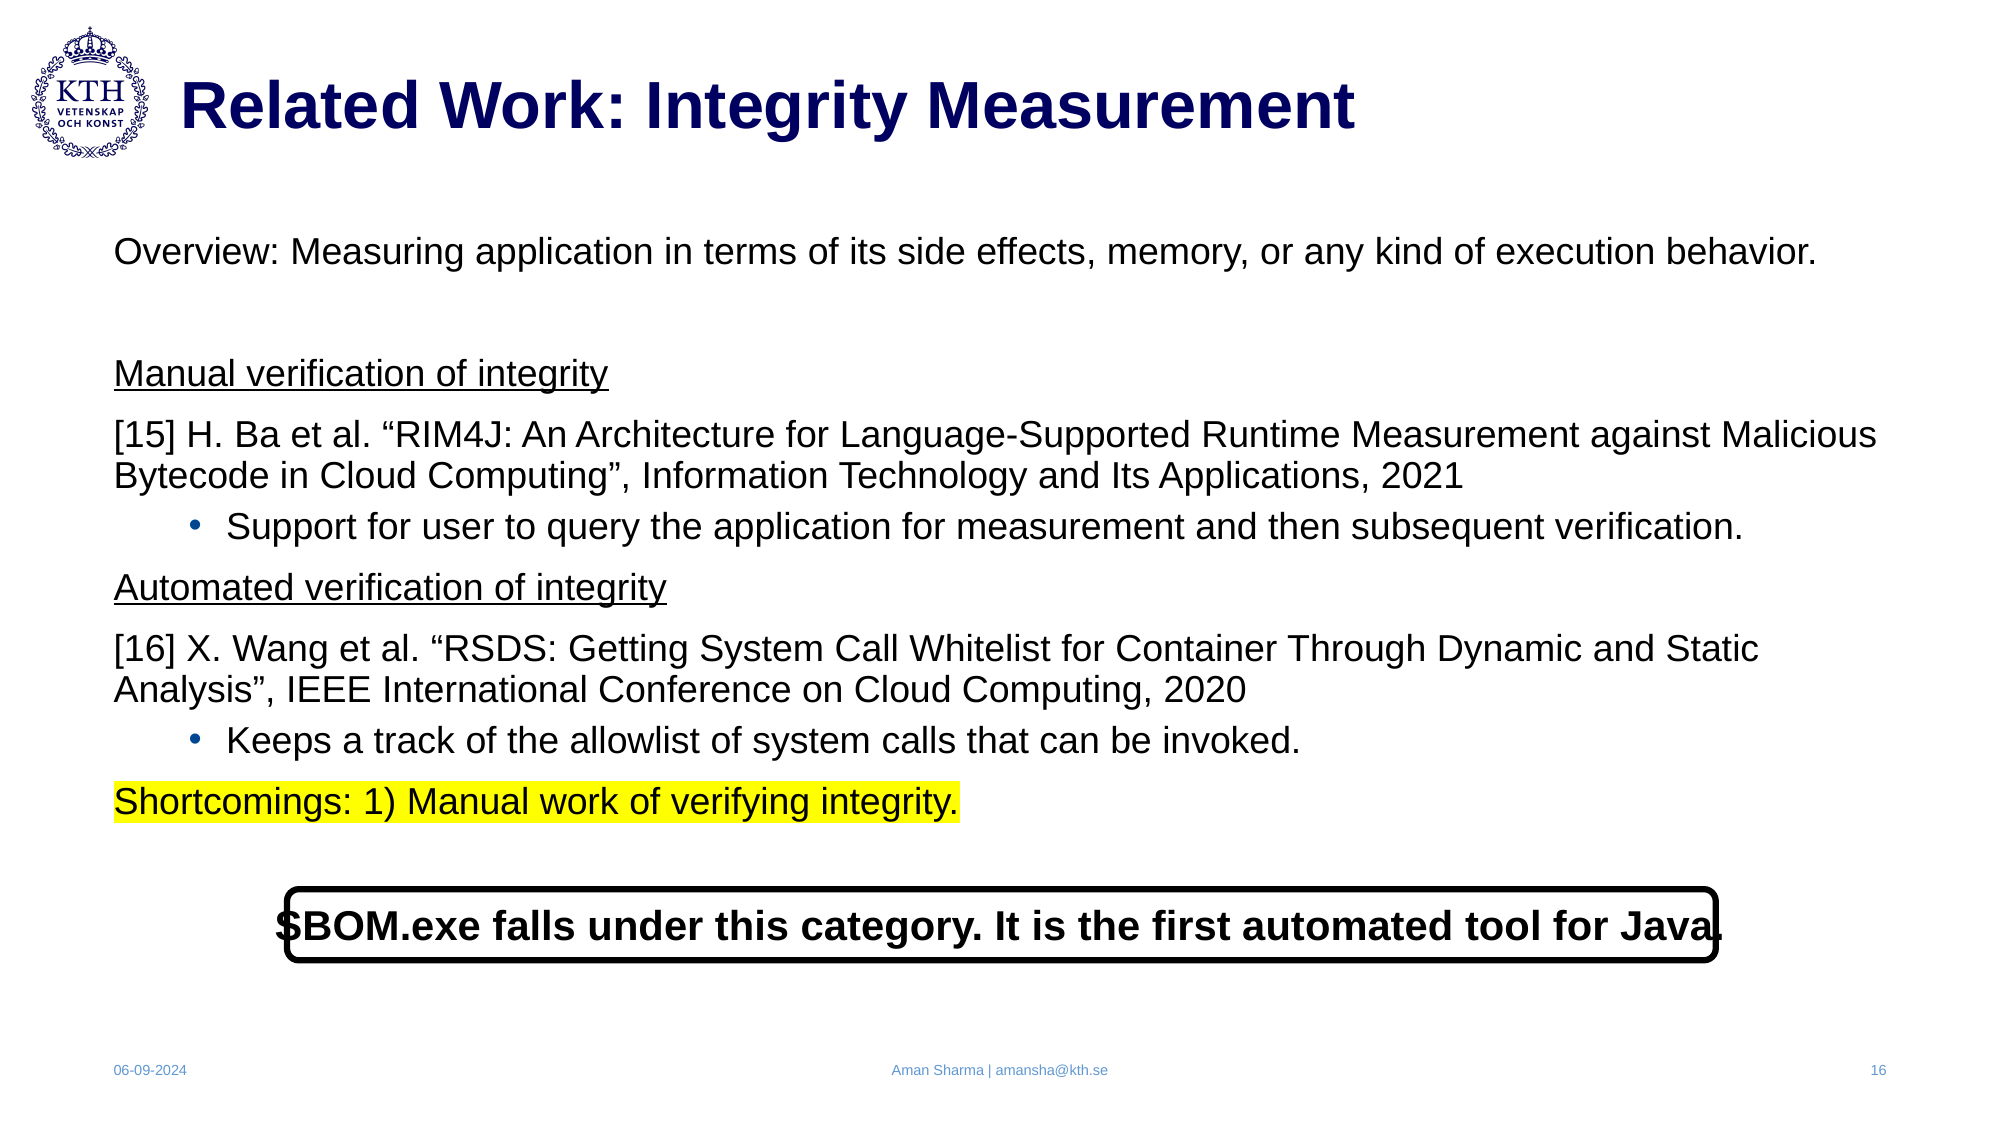

# Related Work: Integrity Measurement
Overview: Measuring application in terms of its side effects, memory, or any kind of execution behavior.

Manual verification of integrity
[15] H. Ba et al. “RIM4J: An Architecture for Language-Supported Runtime Measurement against Malicious Bytecode in Cloud Computing”, Information Technology and Its Applications, 2021
Support for user to query the application for measurement and then subsequent verification.
Automated verification of integrity
[16] X. Wang et al. “RSDS: Getting System Call Whitelist for Container Through Dynamic and Static Analysis”, IEEE International Conference on Cloud Computing, 2020
Keeps a track of the allowlist of system calls that can be invoked.
Shortcomings: 1) Manual work of verifying integrity.

SBOM.exe falls under this category. It is the first automated tool for Java.

Aman Sharma | amansha@kth.se
06-09-2024
16